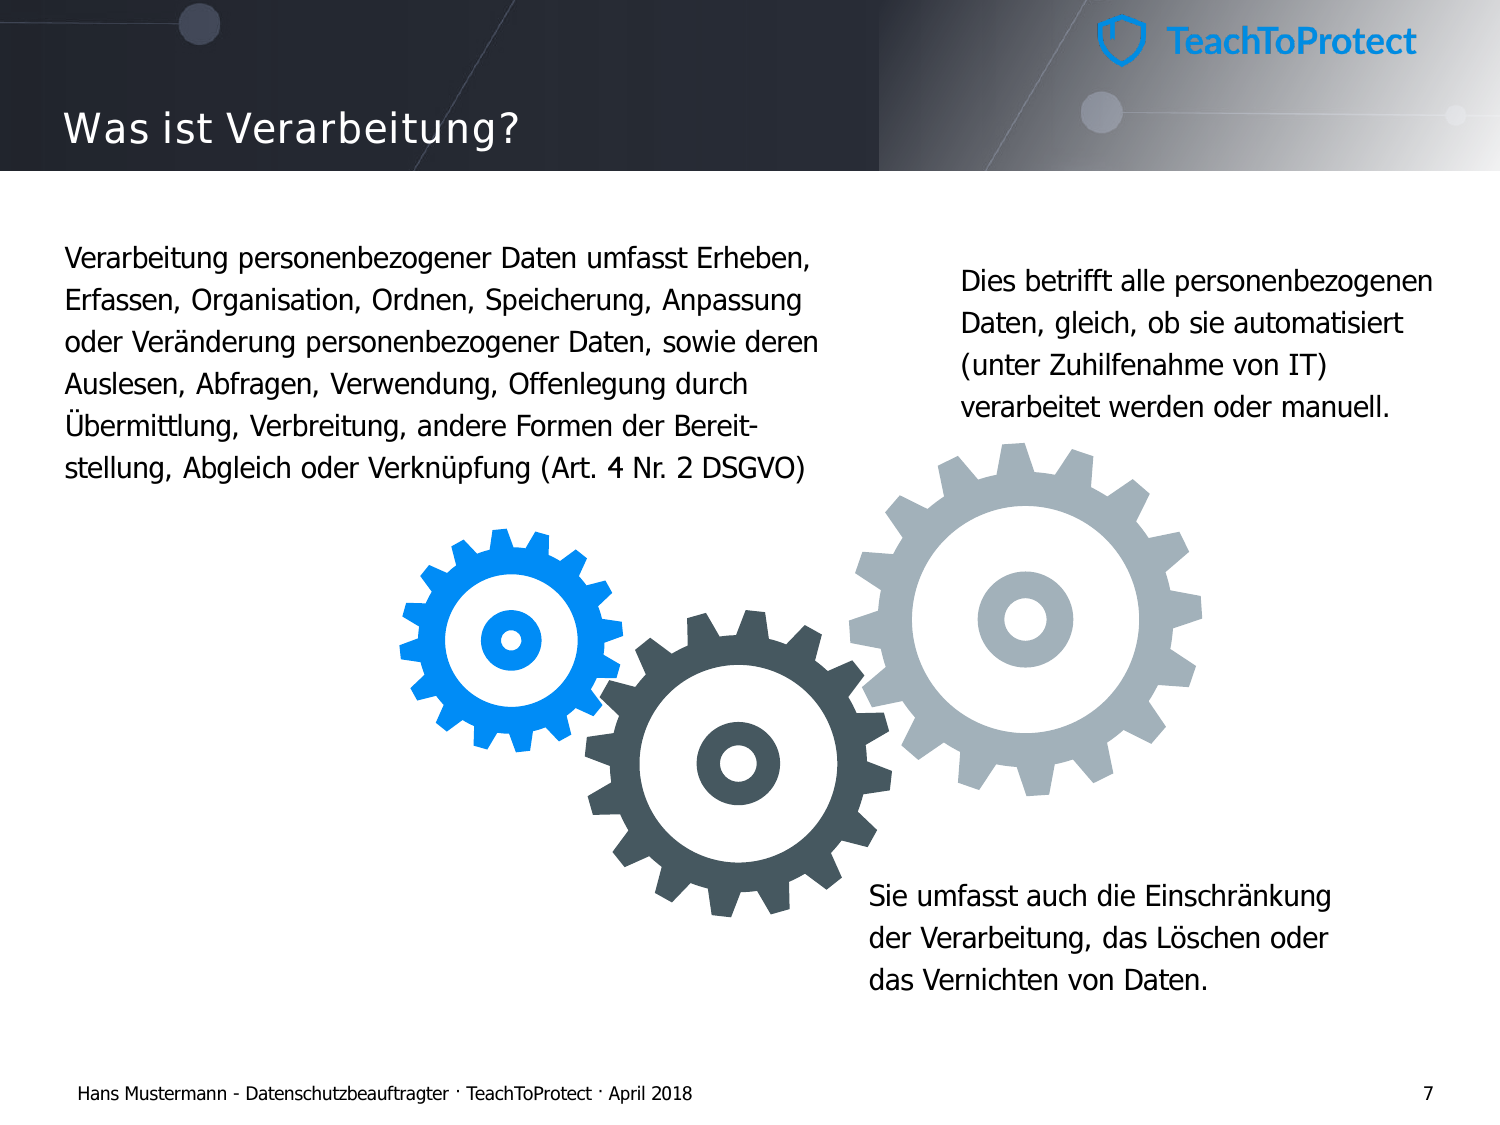

# Was ist Verarbeitung?
Verarbeitung personenbezogener Daten umfasst Erheben, Erfassen, Organisation, Ordnen, Speicherung, Anpassung oder Veränderung personenbezogener Daten, sowie deren Auslesen, Abfragen, Verwendung, Offenlegung durch Übermittlung, Verbreitung, andere Formen der Bereit-stellung, Abgleich oder Verknüpfung (Art. 4 Nr. 2 DSGVO)
Dies betrifft alle personenbezogenen Daten, gleich, ob sie automatisiert (unter Zuhilfenahme von IT) verarbeitet werden oder manuell.

Sie umfasst auch die Einschränkung der Verarbeitung, das Löschen oder das Vernichten von Daten.